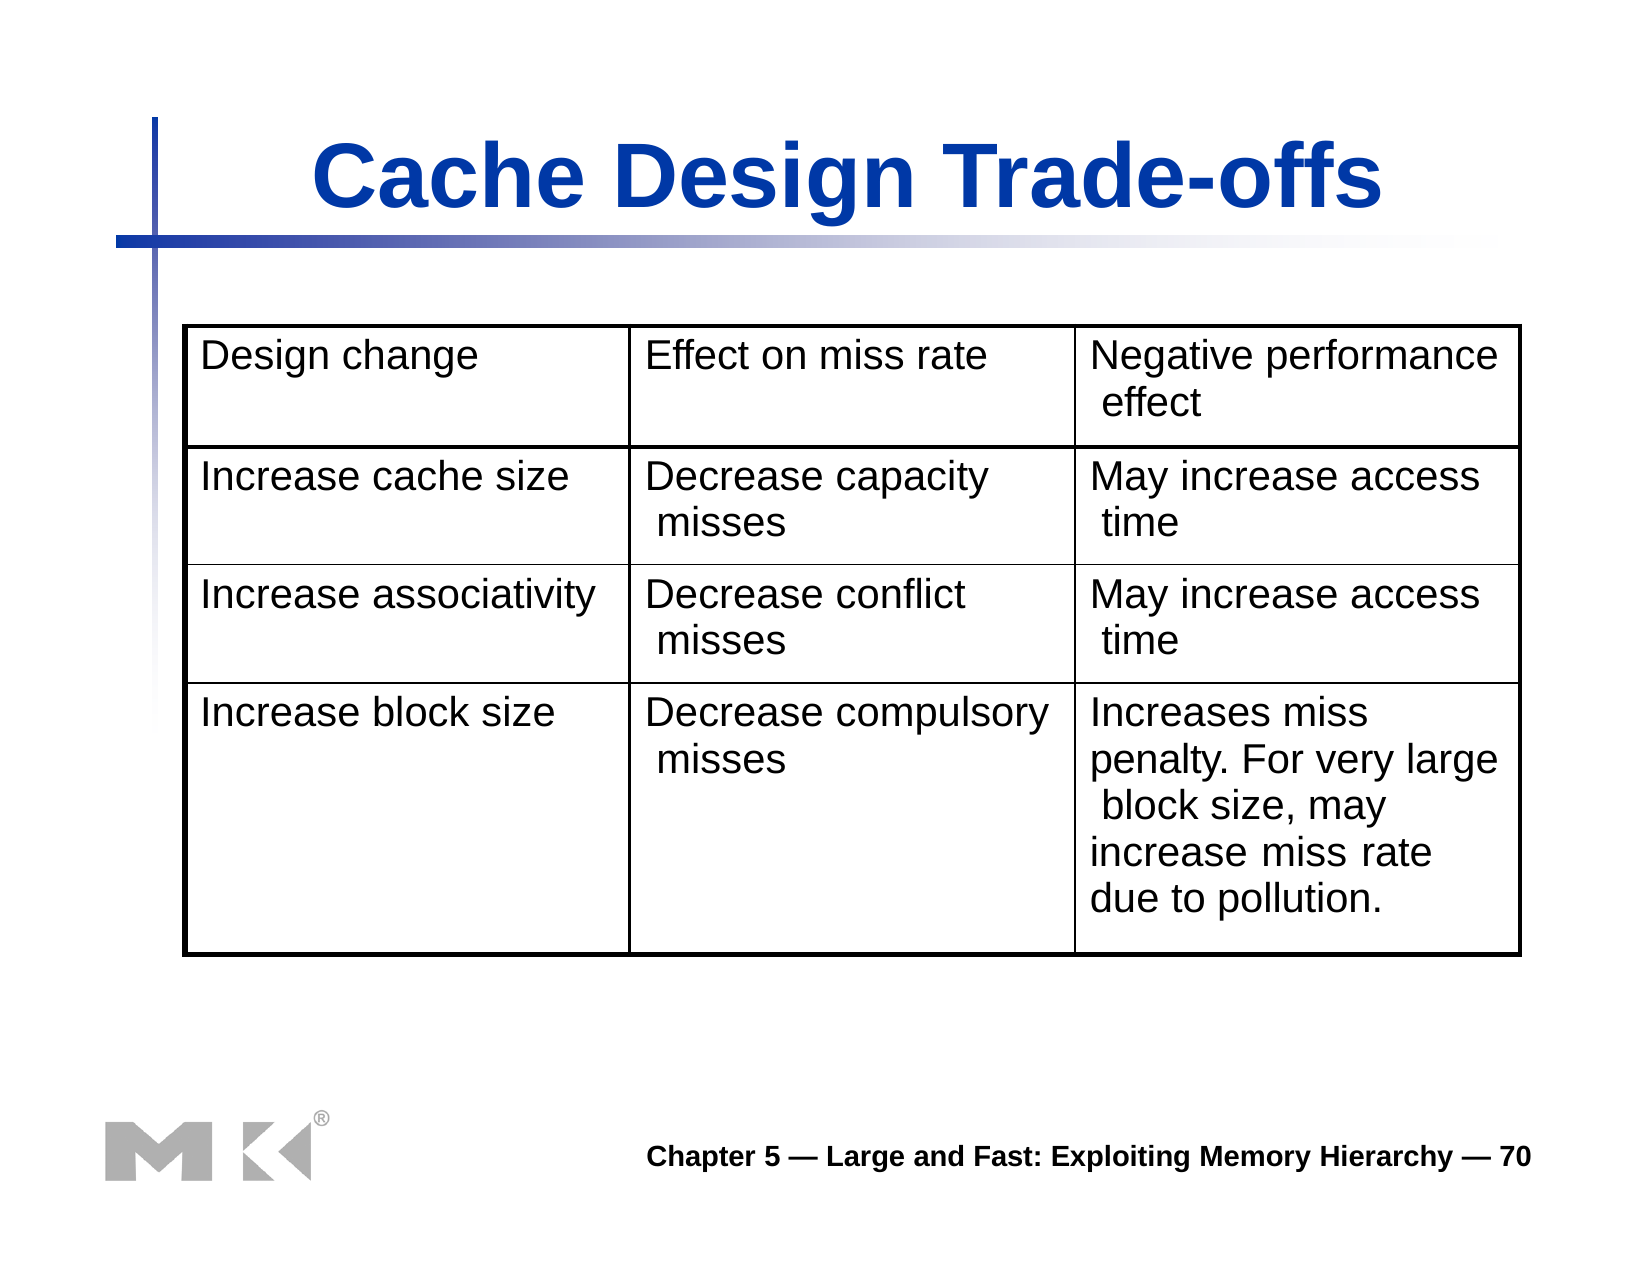

# Cache Design Trade-offs
| Design change | Effect on miss rate | Negative performance effect |
| --- | --- | --- |
| Increase cache size | Decrease capacity misses | May increase access time |
| Increase associativity | Decrease conflict misses | May increase access time |
| Increase block size | Decrease compulsory misses | Increases miss penalty. For very large block size, may increase miss rate due to pollution. |
Chapter 5 — Large and Fast: Exploiting Memory Hierarchy — 70